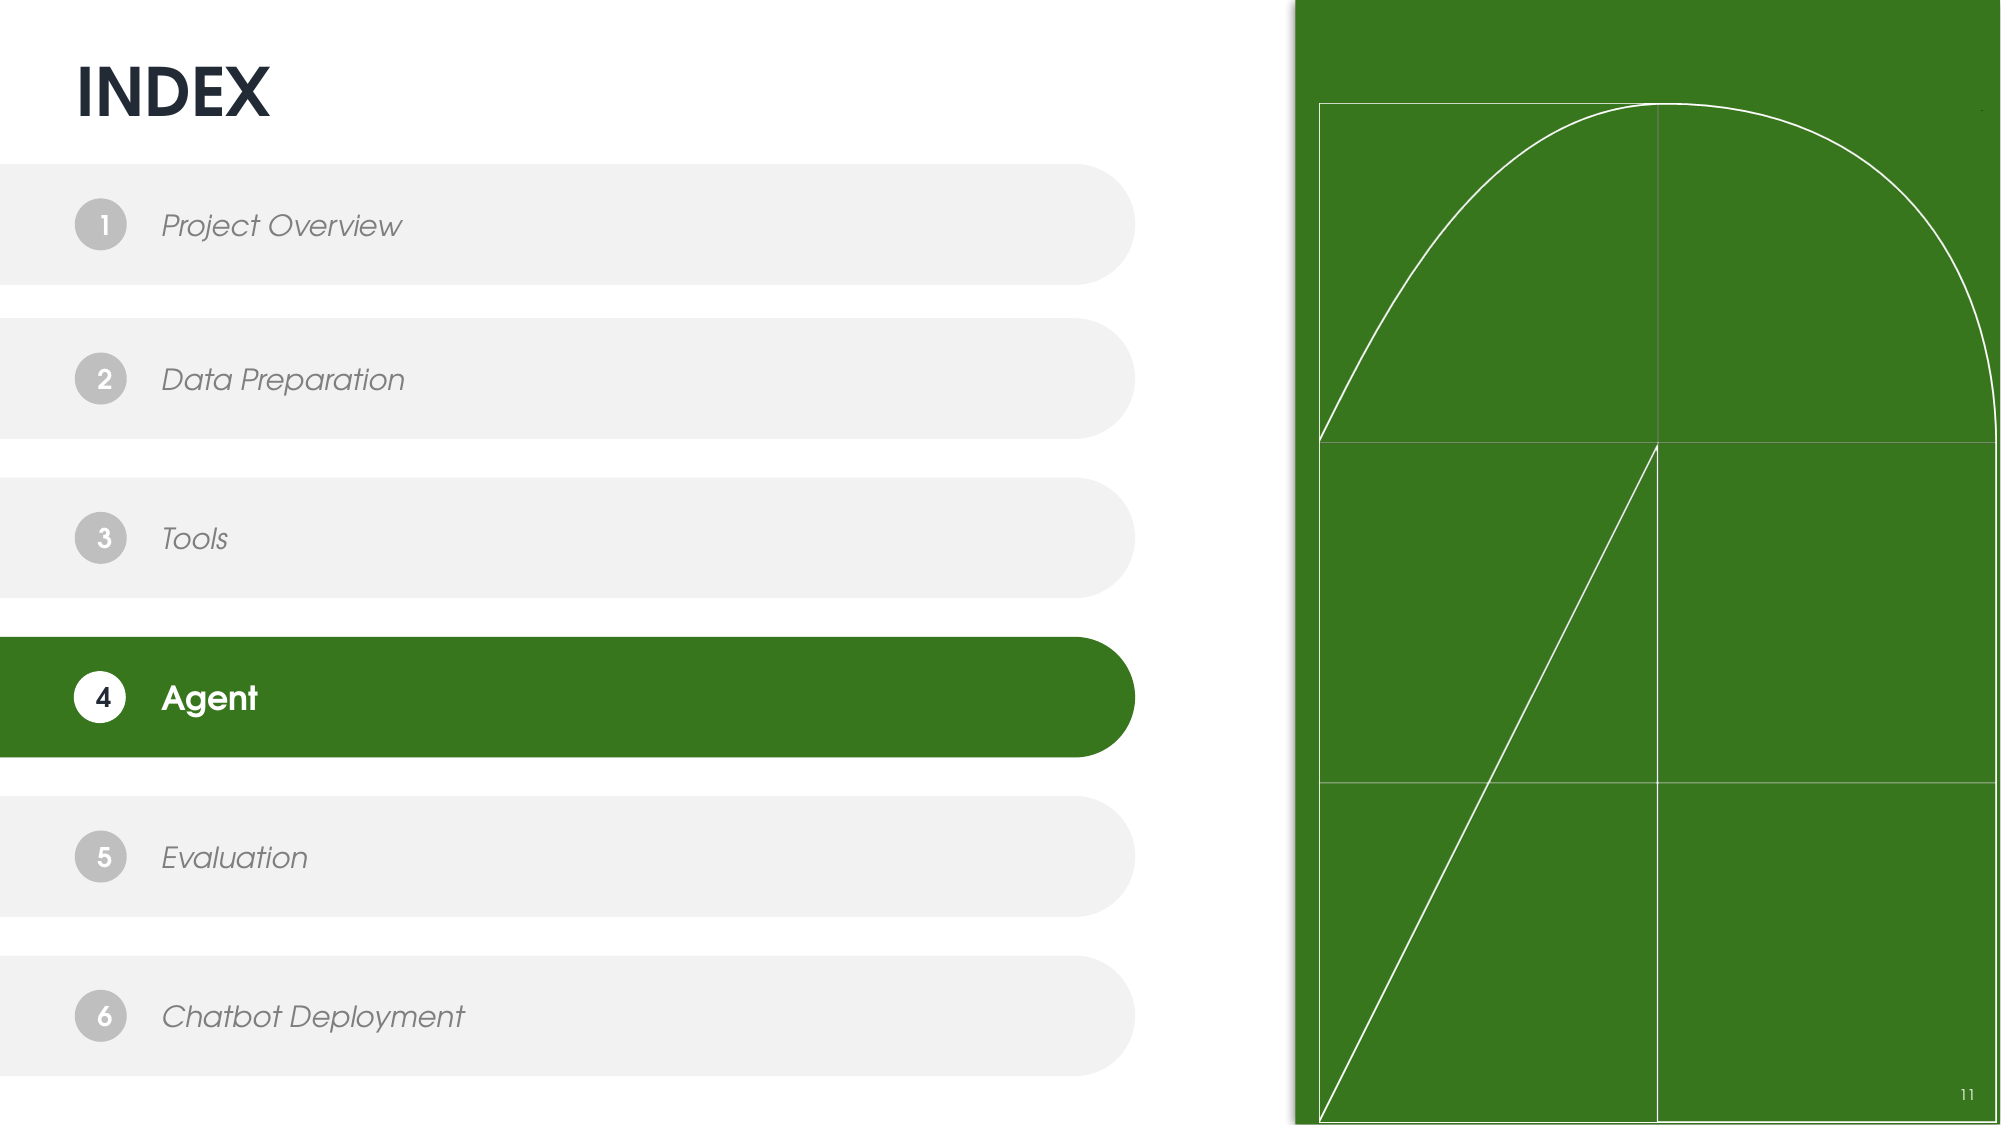

INDEX

4
1
???
Project Overview

2
Data Preparation

3
Tools

4
4
4
Agent
???
Product Category Clustering

5
5
Deployment
Evaluation

6
Chatbot Deployment